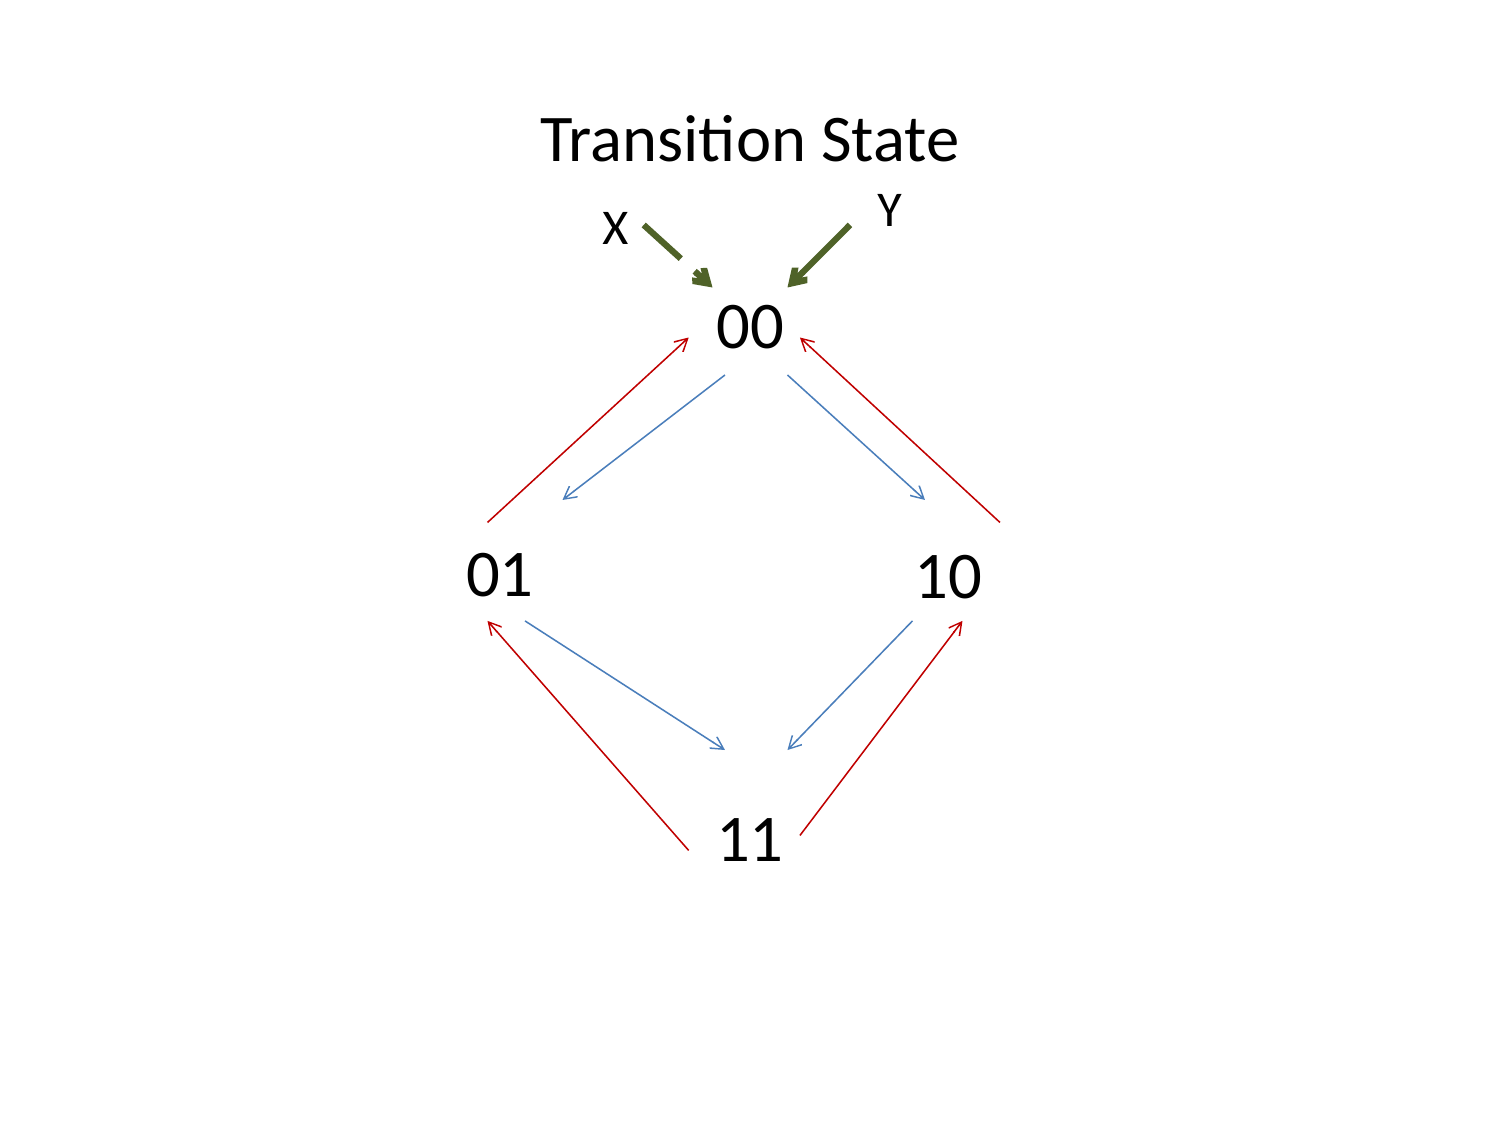

Transition State

00
Y
X
01
10
11